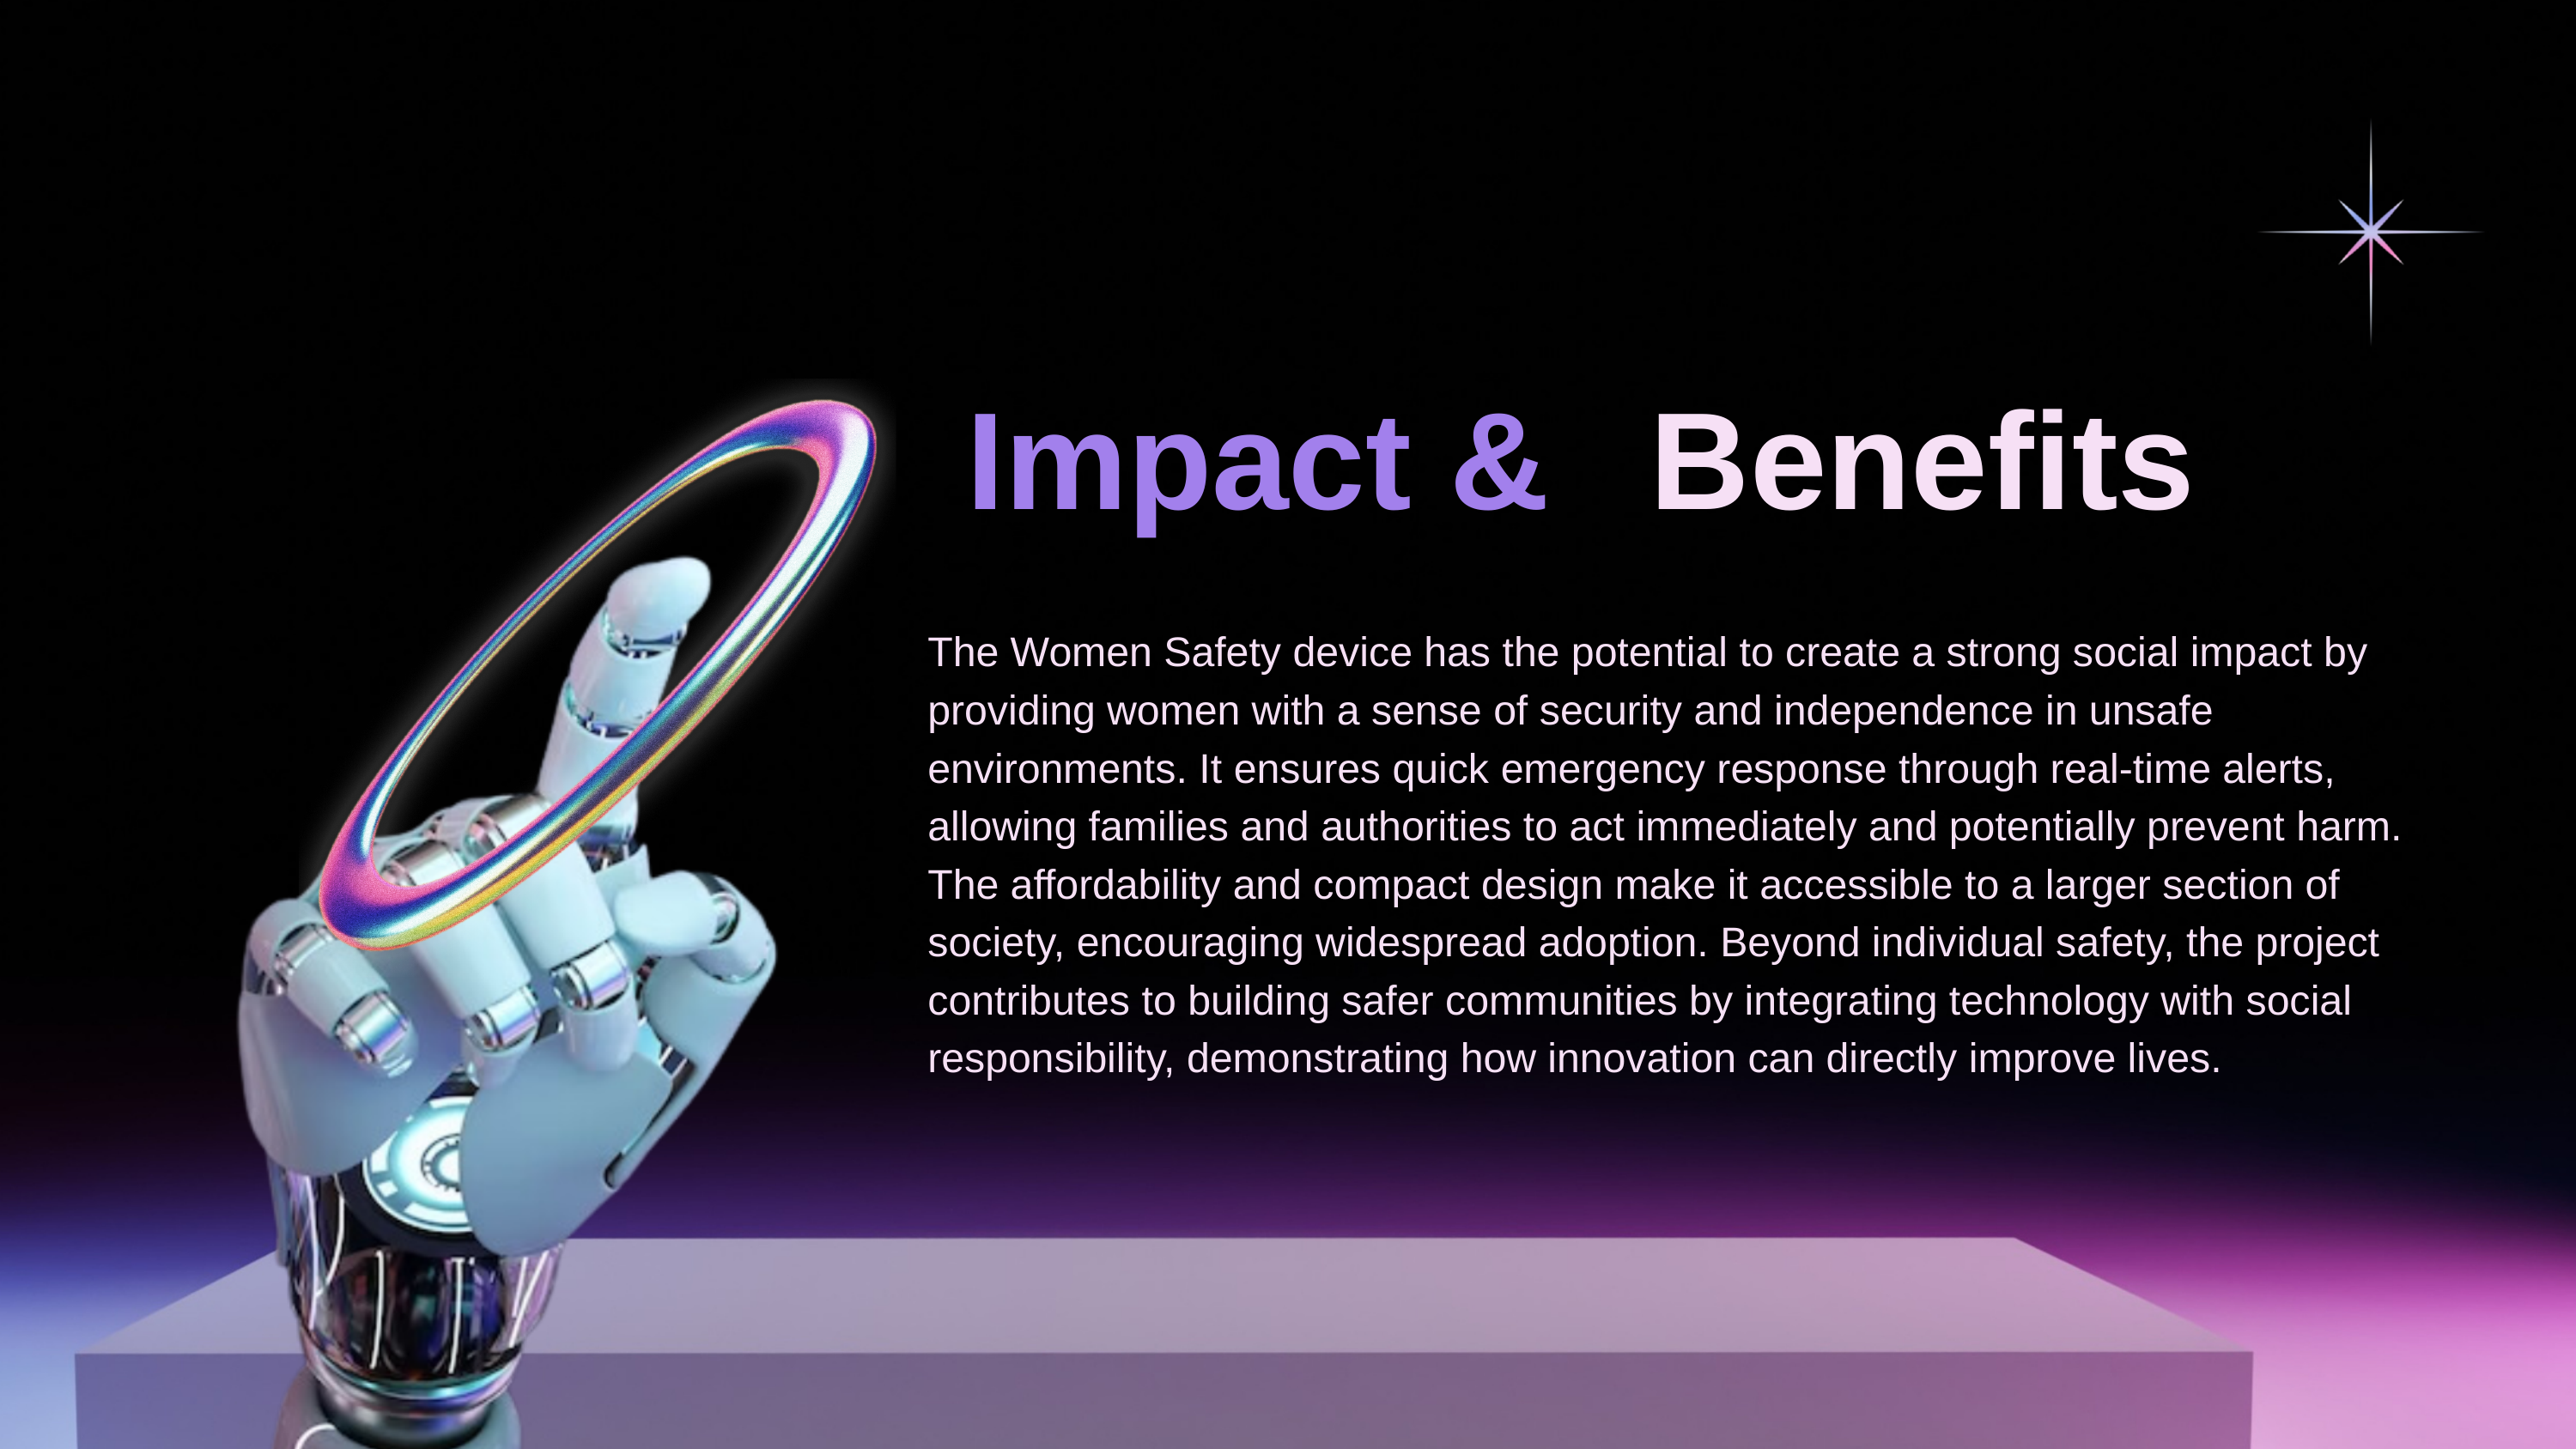

Impact &
Benefits

The Women Safety device has the potential to create a strong social impact by providing women with a sense of security and independence in unsafe environments. It ensures quick emergency response through real-time alerts, allowing families and authorities to act immediately and potentially prevent harm. The affordability and compact design make it accessible to a larger section of society, encouraging widespread adoption. Beyond individual safety, the project contributes to building safer communities by integrating technology with social responsibility, demonstrating how innovation can directly improve lives.